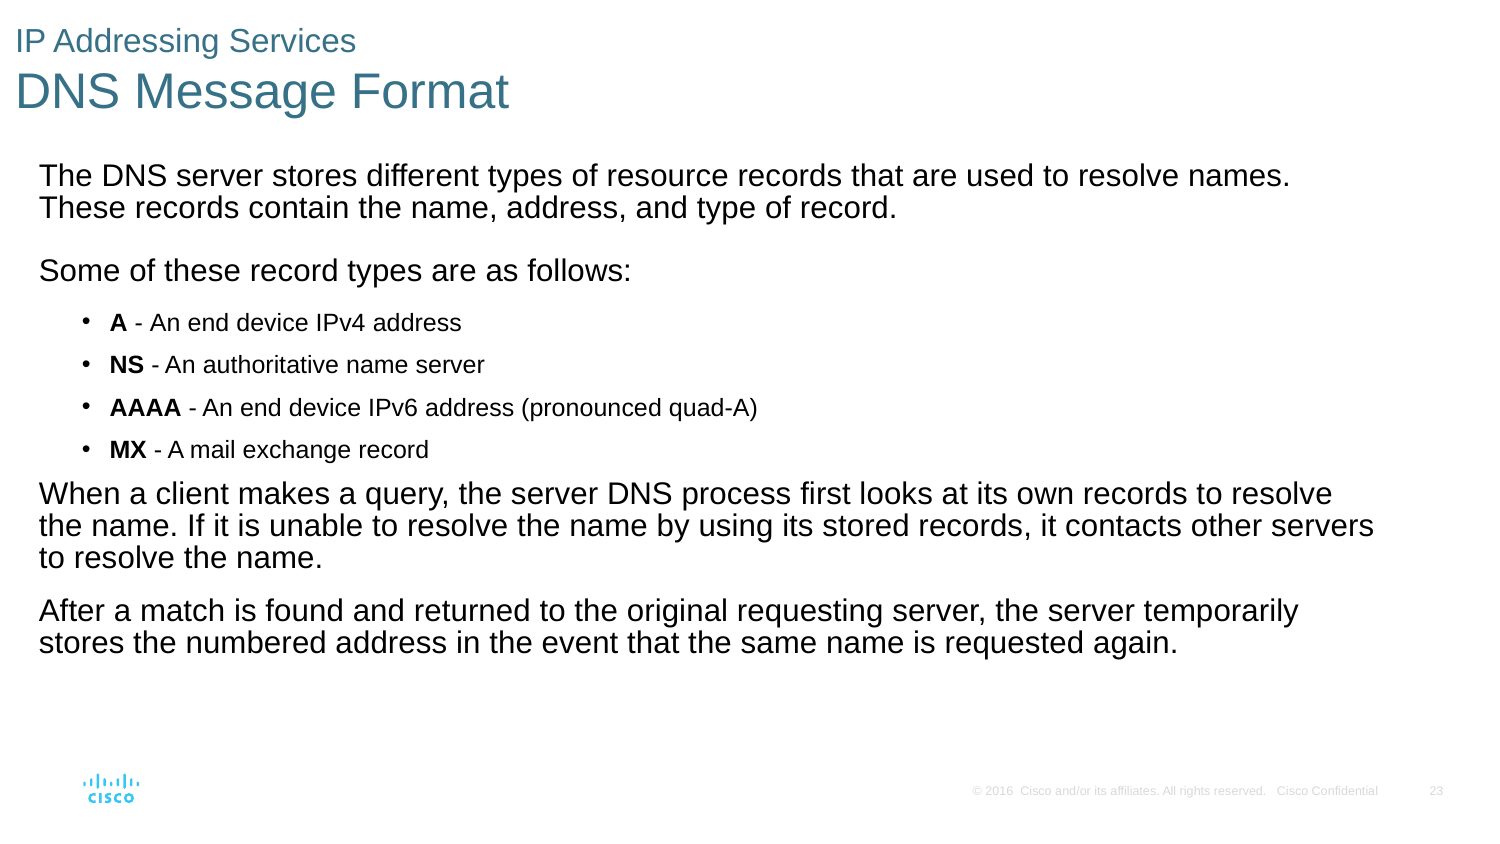

# IP Addressing Services DNS Message Format
The DNS server stores different types of resource records that are used to resolve names. These records contain the name, address, and type of record.
Some of these record types are as follows:
A - An end device IPv4 address
NS - An authoritative name server
AAAA - An end device IPv6 address (pronounced quad-A)
MX - A mail exchange record
When a client makes a query, the server DNS process first looks at its own records to resolve the name. If it is unable to resolve the name by using its stored records, it contacts other servers to resolve the name.
After a match is found and returned to the original requesting server, the server temporarily stores the numbered address in the event that the same name is requested again.